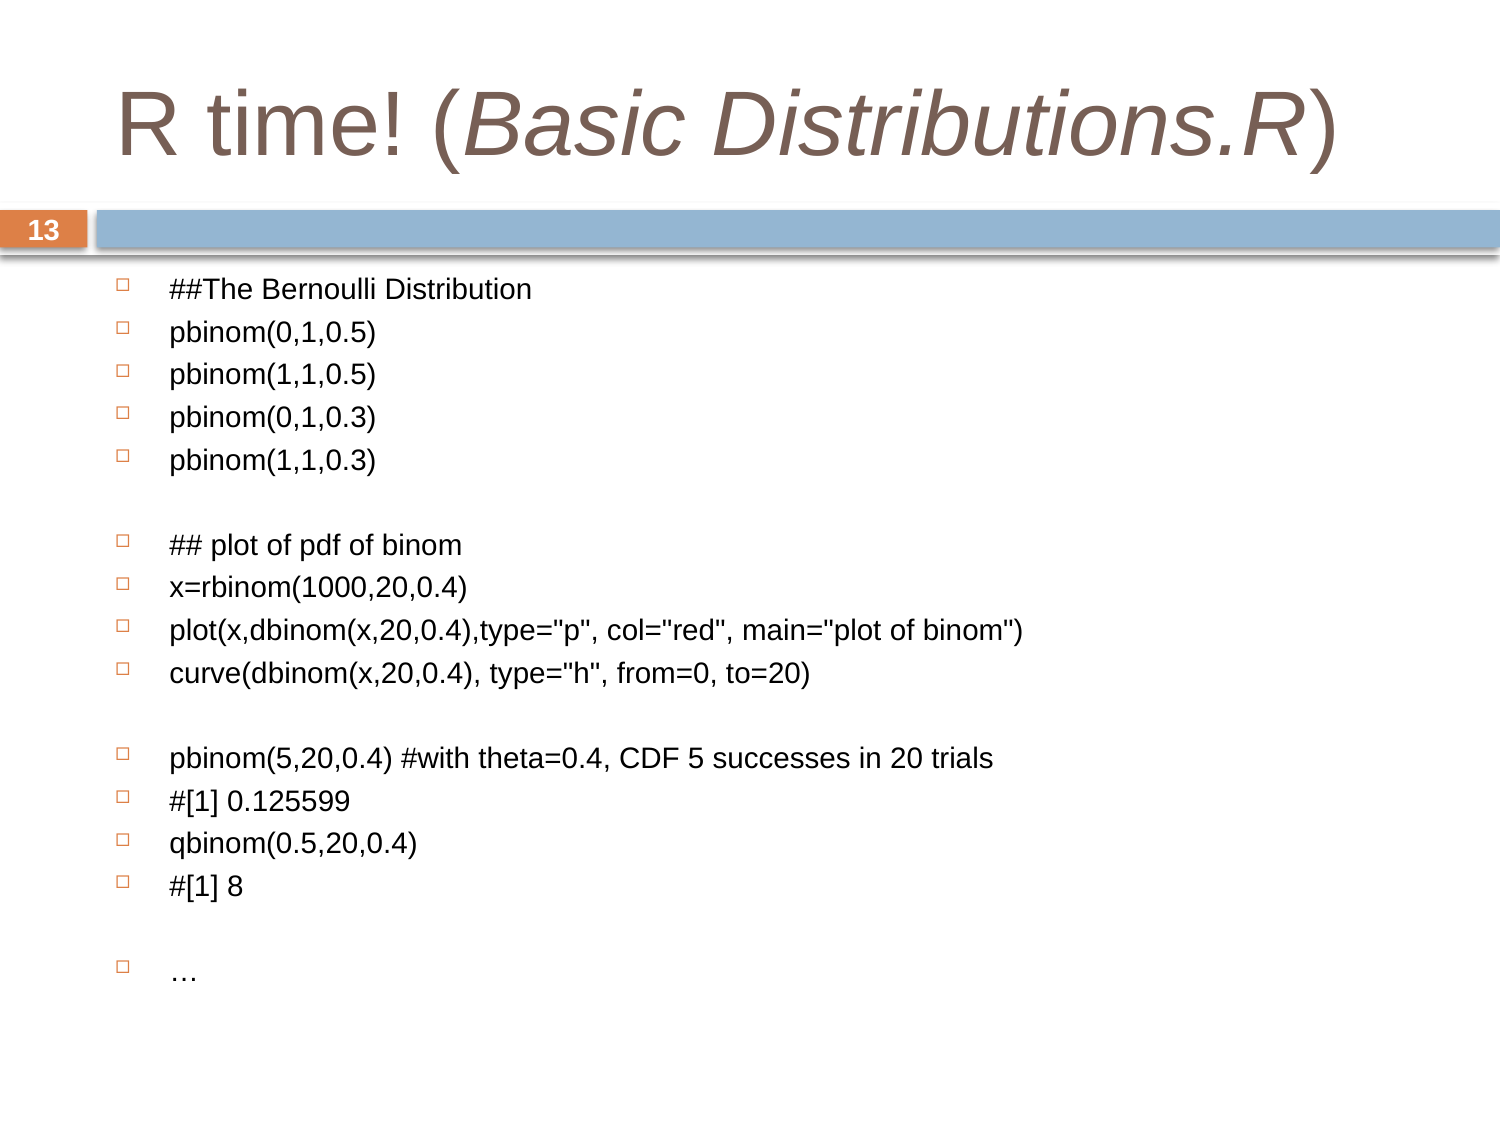

# R time! (Basic Distributions.R)
13
##The Bernoulli Distribution
pbinom(0,1,0.5)
pbinom(1,1,0.5)
pbinom(0,1,0.3)
pbinom(1,1,0.3)

## plot of pdf of binom
x=rbinom(1000,20,0.4)
plot(x,dbinom(x,20,0.4),type="p", col="red", main="plot of binom")
curve(dbinom(x,20,0.4), type="h", from=0, to=20)

pbinom(5,20,0.4) #with theta=0.4, CDF 5 successes in 20 trials
#[1] 0.125599
qbinom(0.5,20,0.4)
#[1] 8

…